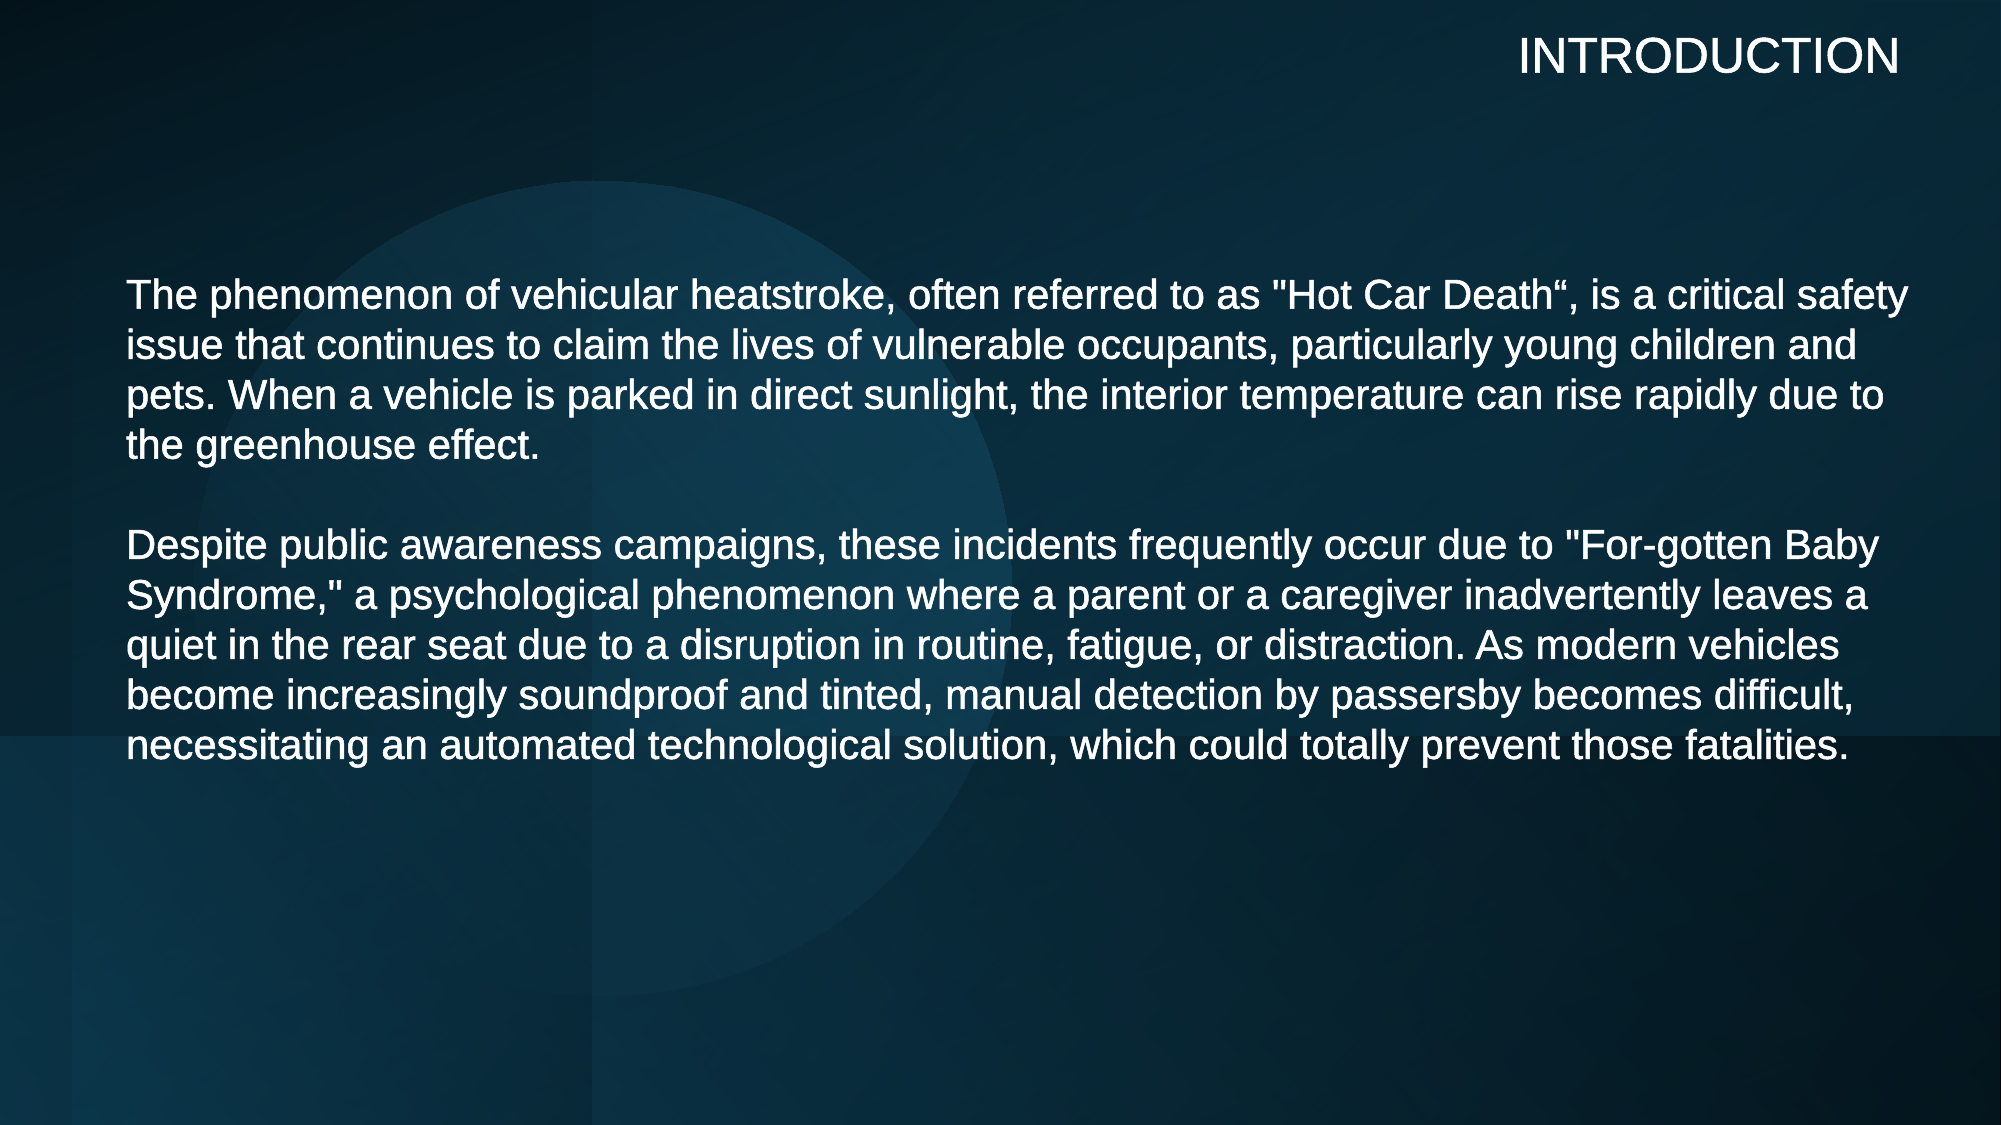

INTRODUCTION

The phenomenon of vehicular heatstroke, often referred to as "Hot Car Death“, is a critical safety issue that continues to claim the lives of vulnerable occupants, particularly young children and pets. When a vehicle is parked in direct sunlight, the interior temperature can rise rapidly due to the greenhouse effect.

Despite public awareness campaigns, these incidents frequently occur due to "For-gotten Baby Syndrome," a psychological phenomenon where a parent or a caregiver inadvertently leaves a quiet in the rear seat due to a disruption in routine, fatigue, or distraction. As modern vehicles become increasingly soundproof and tinted, manual detection by passersby becomes difficult, necessitating an automated technological solution, which could totally prevent those fatalities.